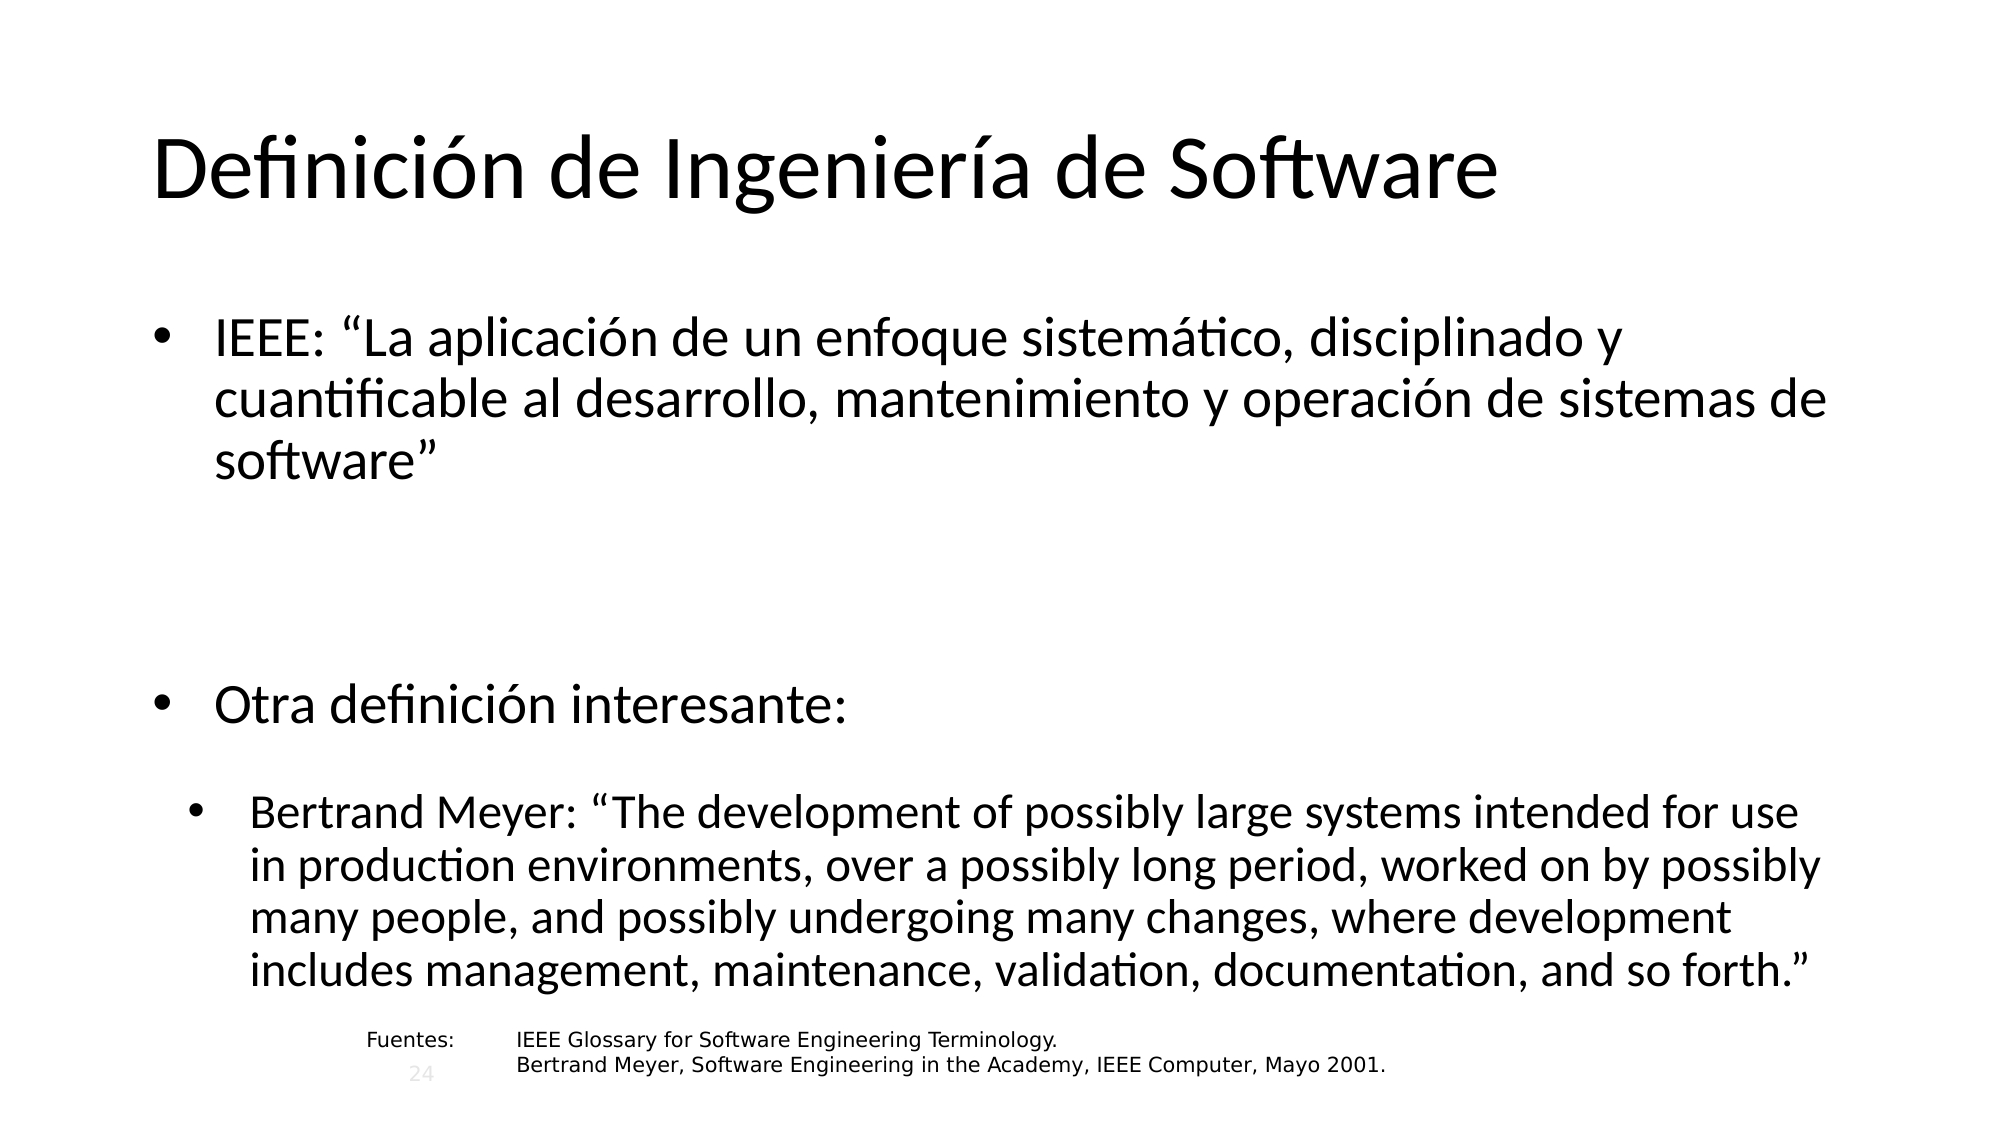

# Definición de Ingeniería de Software
IEEE: “La aplicación de un enfoque sistemático, disciplinado y cuantificable al desarrollo, mantenimiento y operación de sistemas de software”

Otra definición interesante:
Bertrand Meyer: “The development of possibly large systems intended for use in production environments, over a possibly long period, worked on by possibly many people, and possibly undergoing many changes, where development includes management, maintenance, validation, documentation, and so forth.”
Fuentes: 	IEEE Glossary for Software Engineering Terminology.
	Bertrand Meyer, Software Engineering in the Academy, IEEE Computer, Mayo 2001.
24